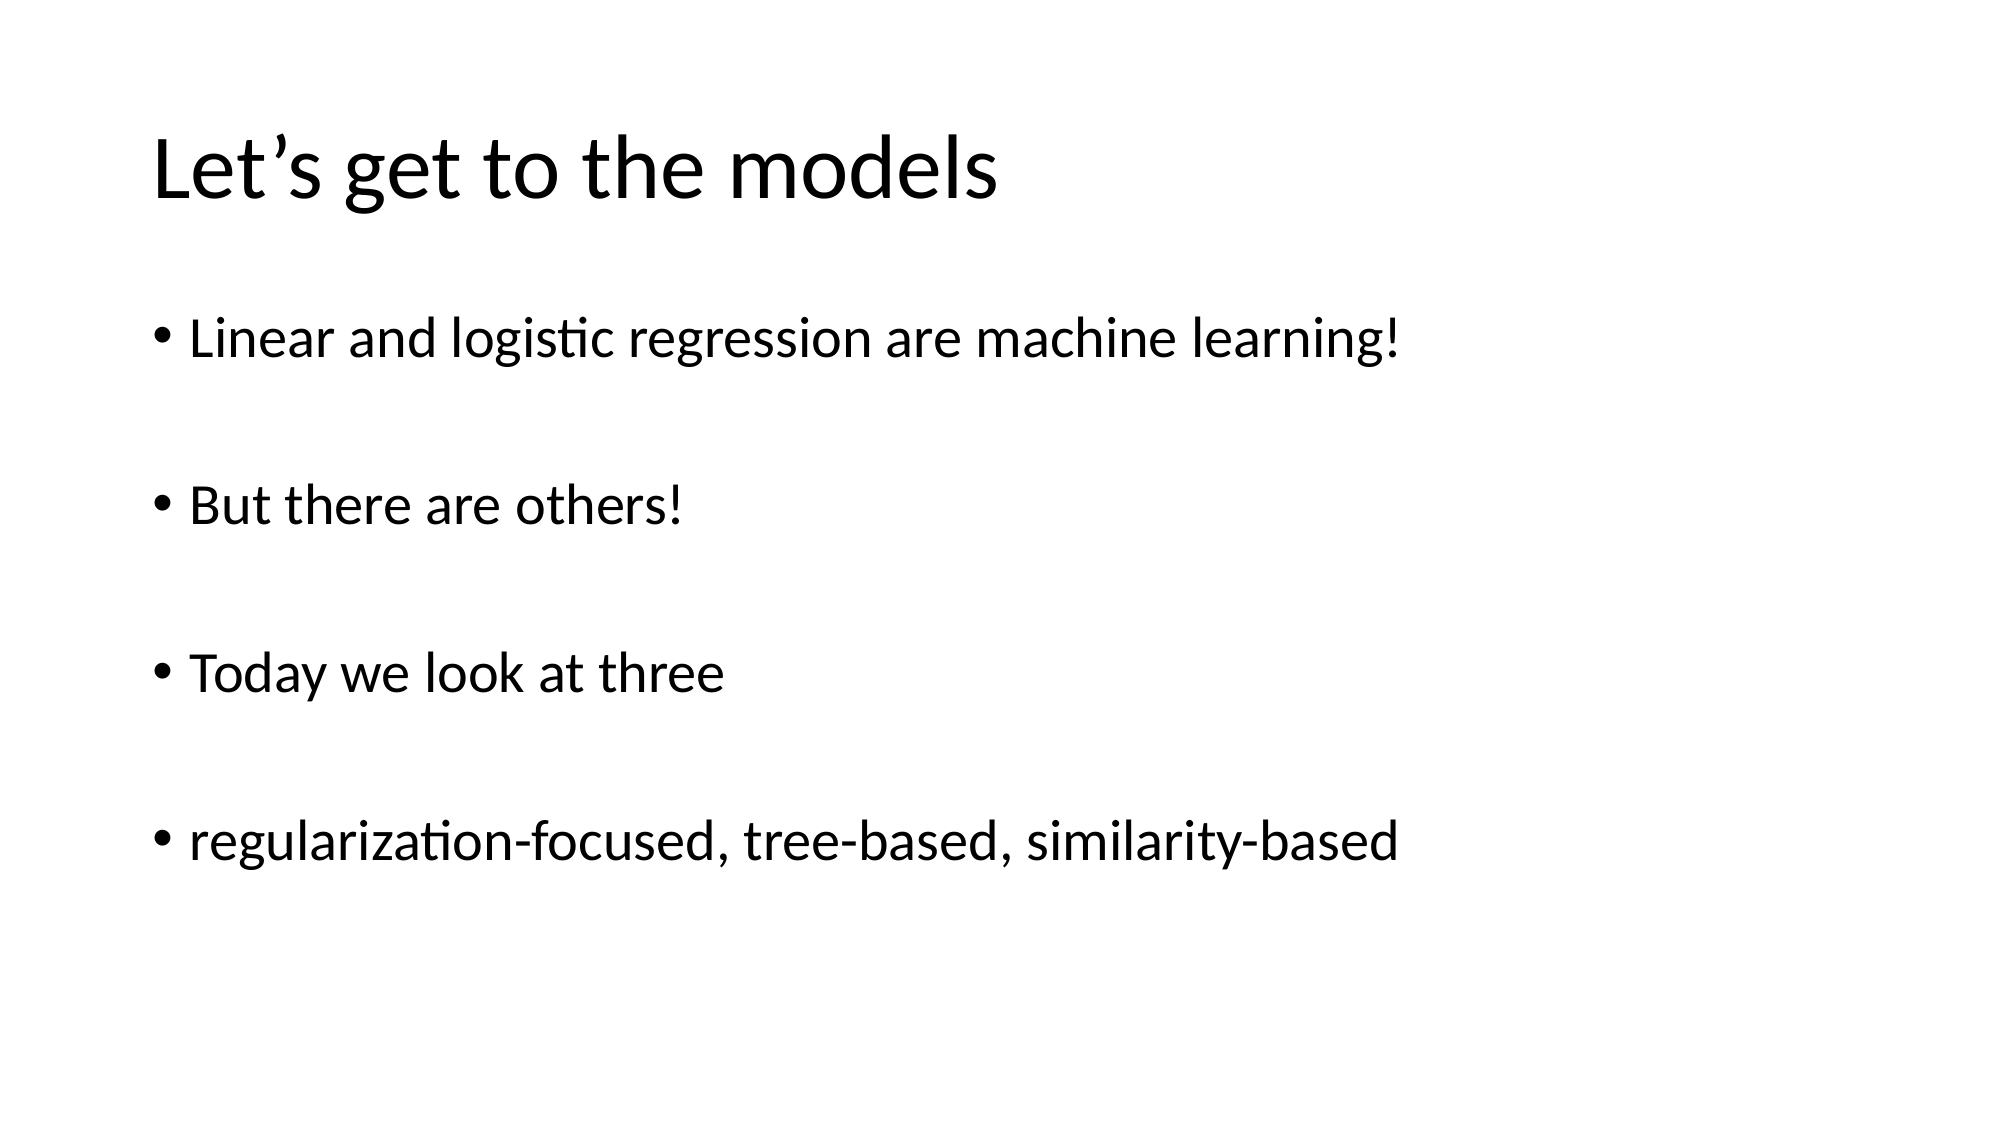

# Let’s get to the models
Linear and logistic regression are machine learning!

But there are others!

Today we look at three

regularization-focused, tree-based, similarity-based